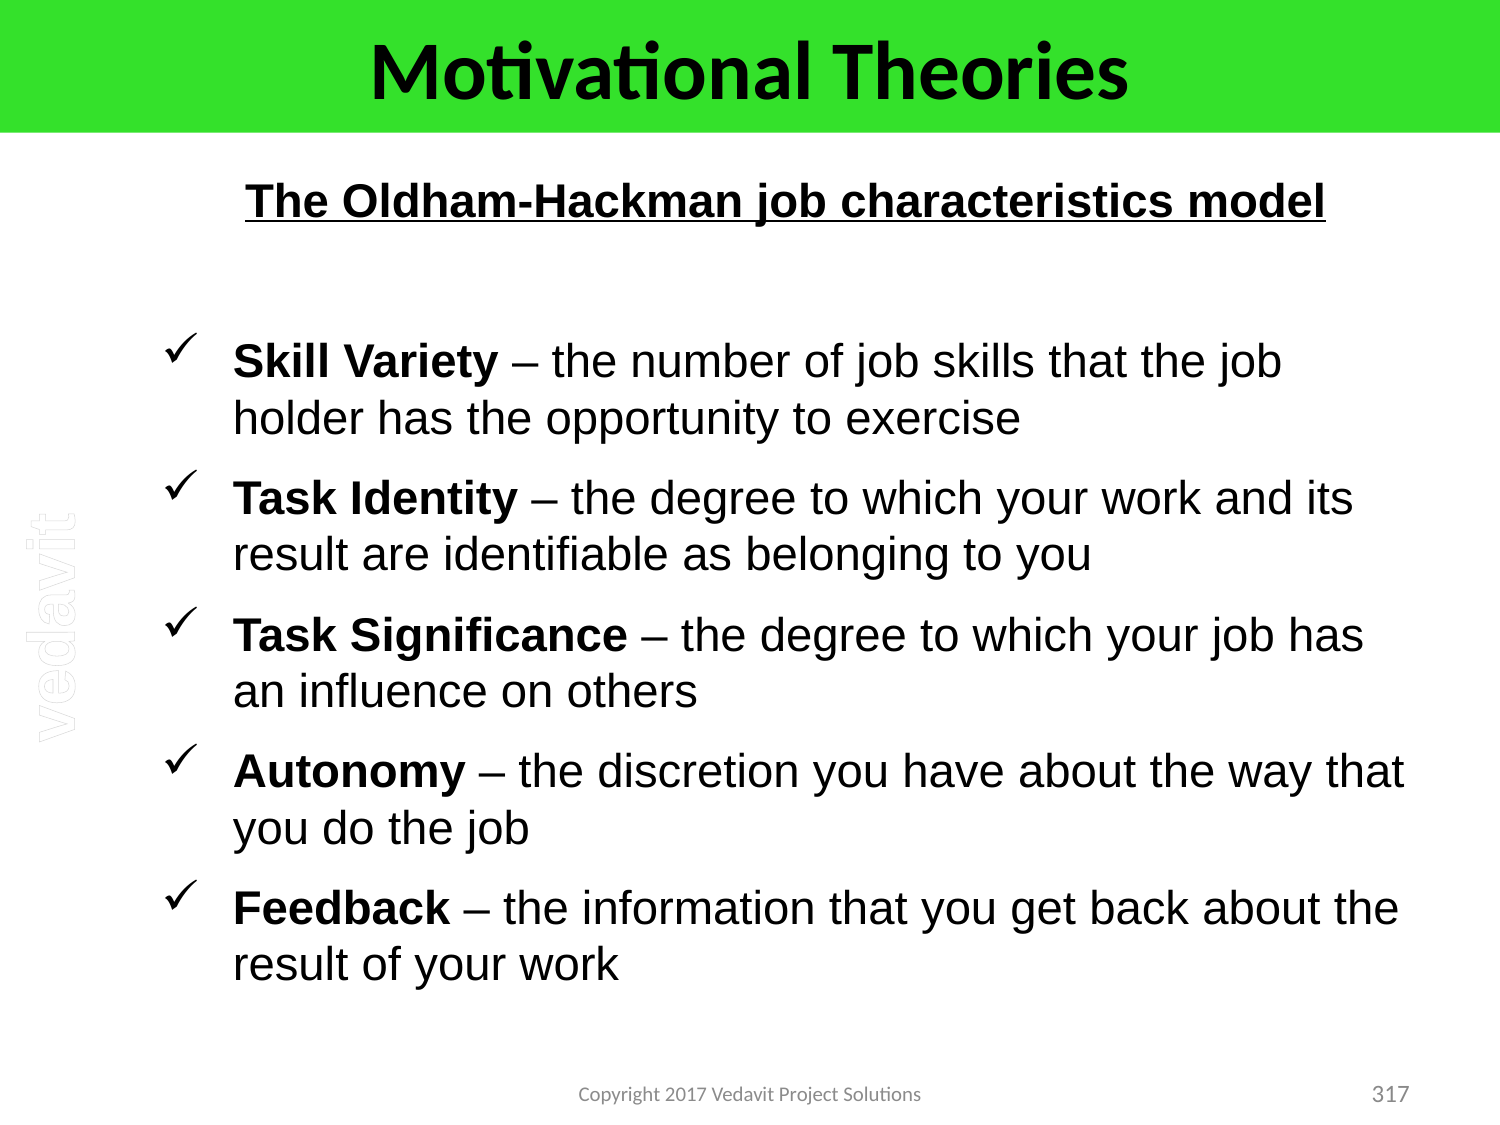

# Motivational Theories
The Oldham-Hackman job characteristics model

Skill Variety – the number of job skills that the job holder has the opportunity to exercise
Task Identity – the degree to which your work and its result are identifiable as belonging to you
Task Significance – the degree to which your job has an influence on others
Autonomy – the discretion you have about the way that you do the job
Feedback – the information that you get back about the result of your work

Copyright 2017 Vedavit Project Solutions
317